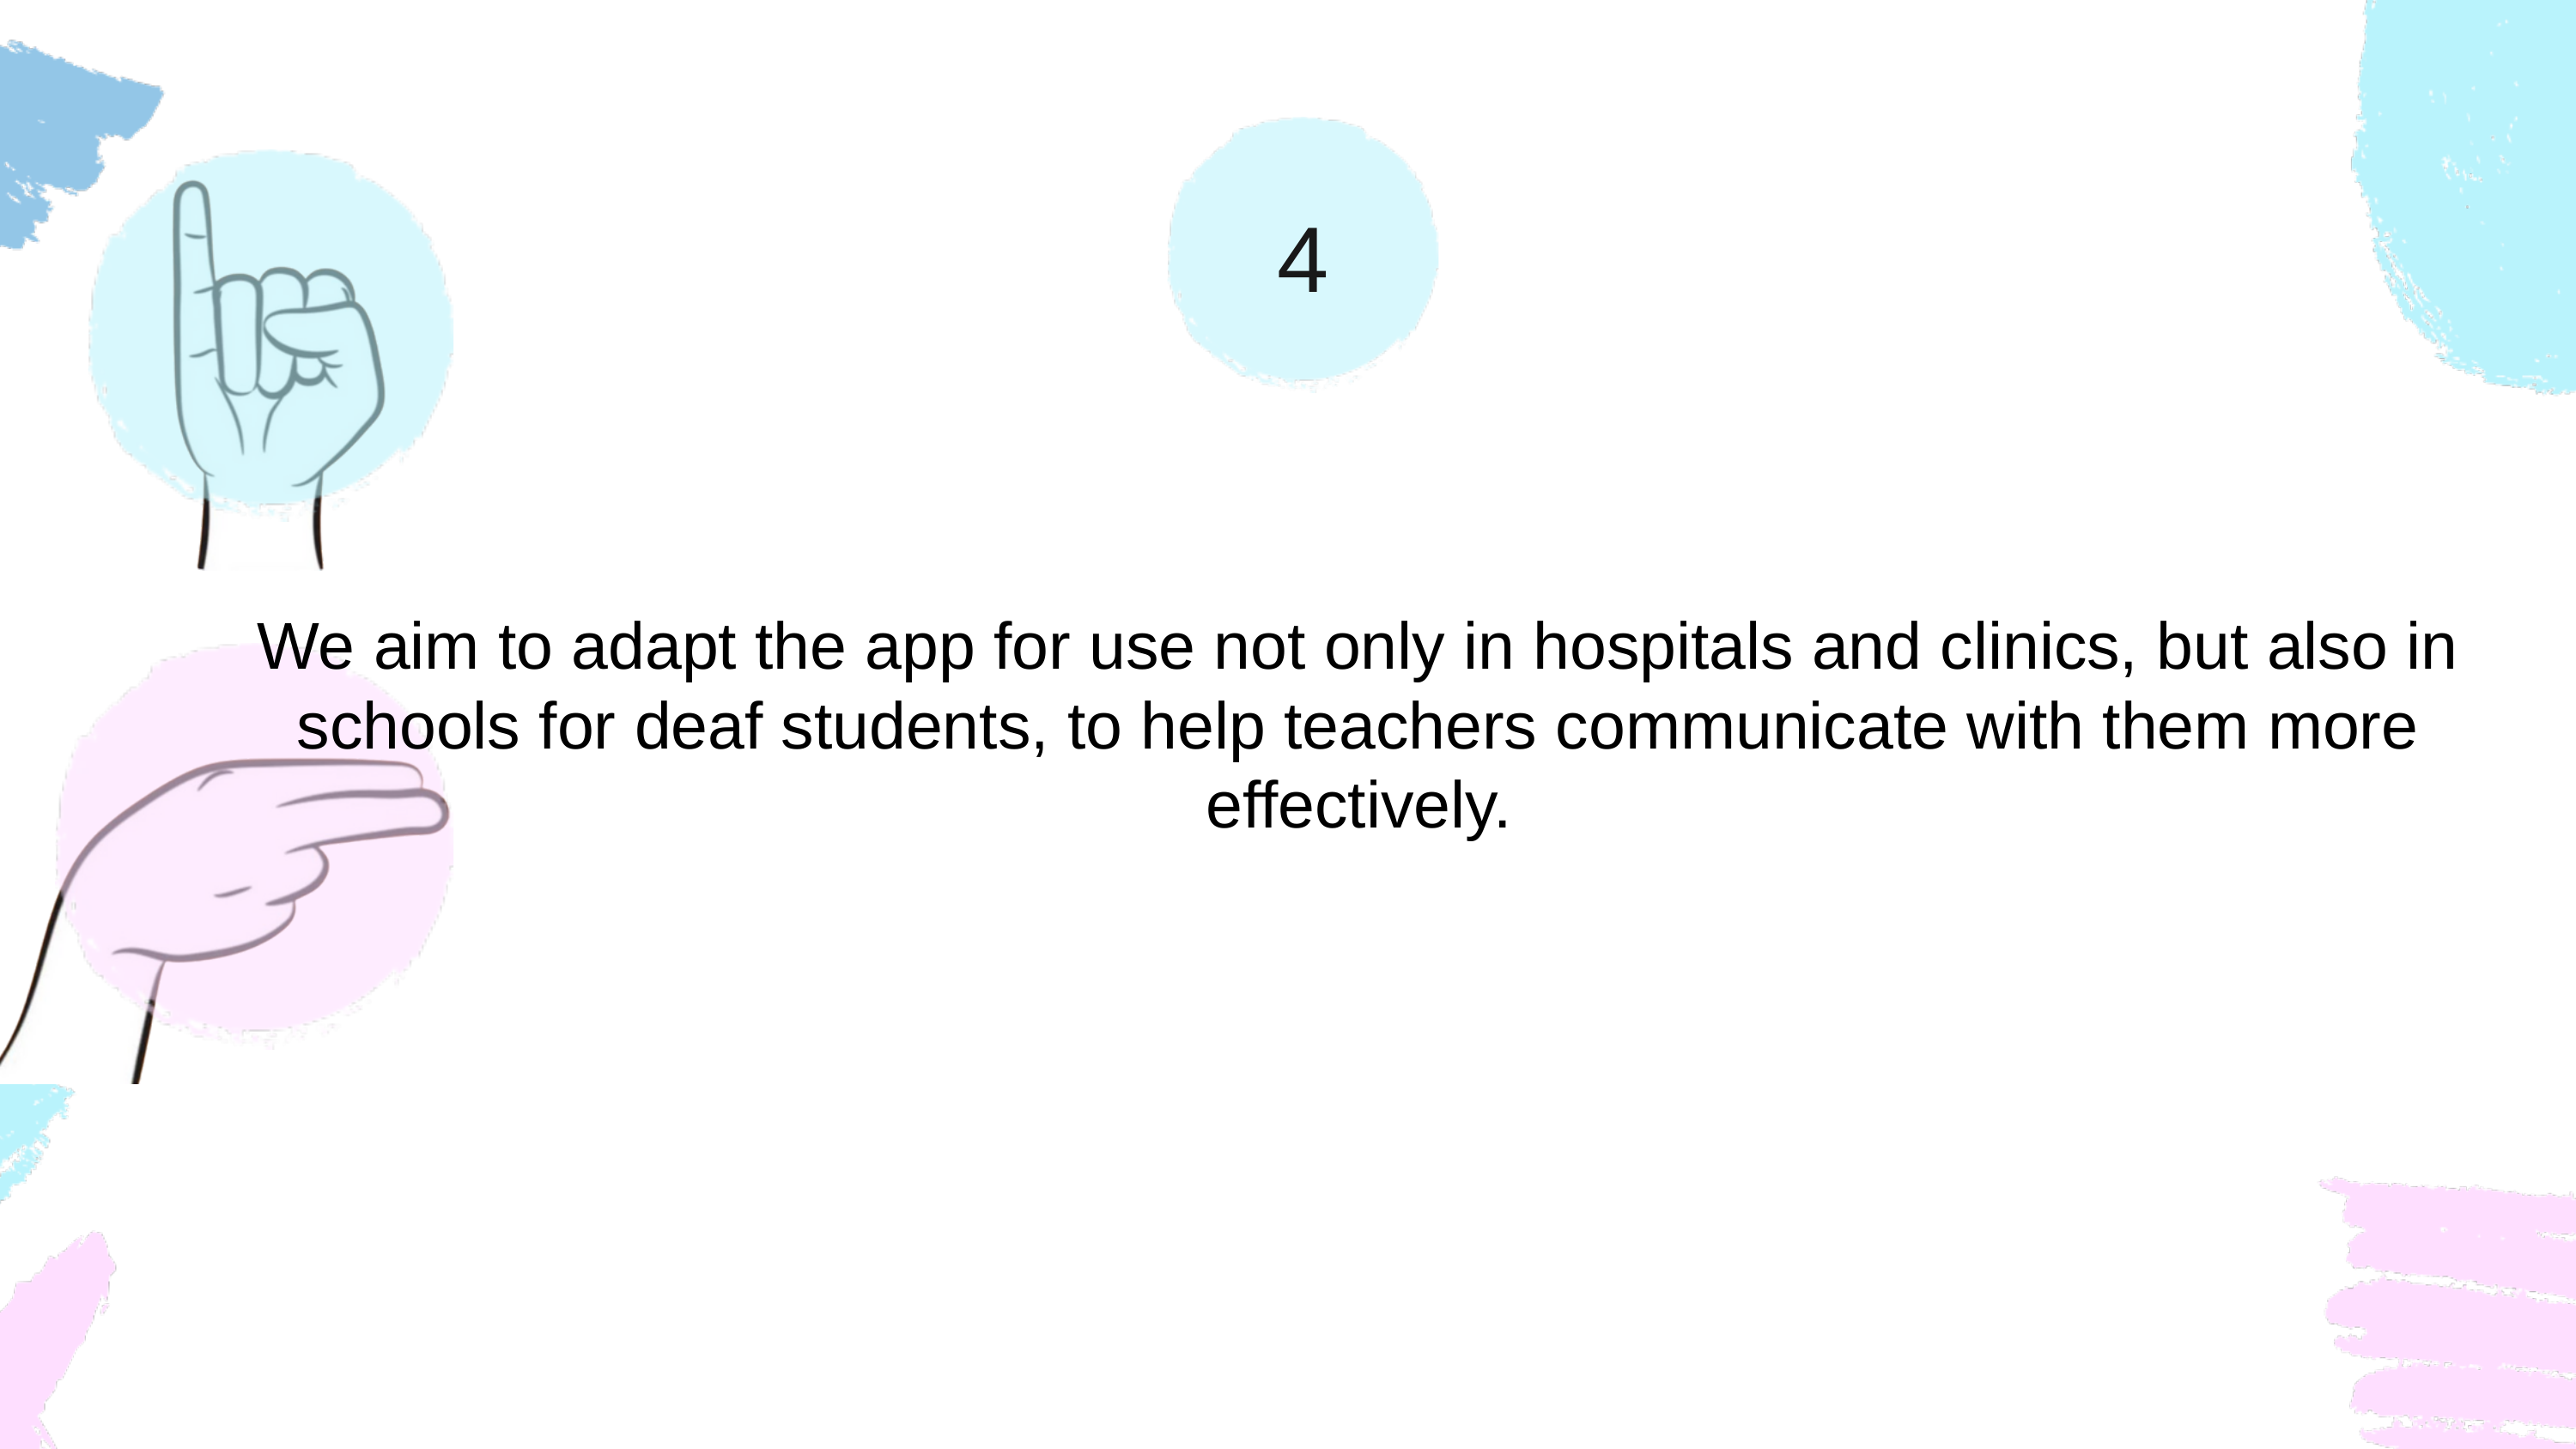

4
We aim to adapt the app for use not only in hospitals and clinics, but also in schools for deaf students, to help teachers communicate with them more effectively.